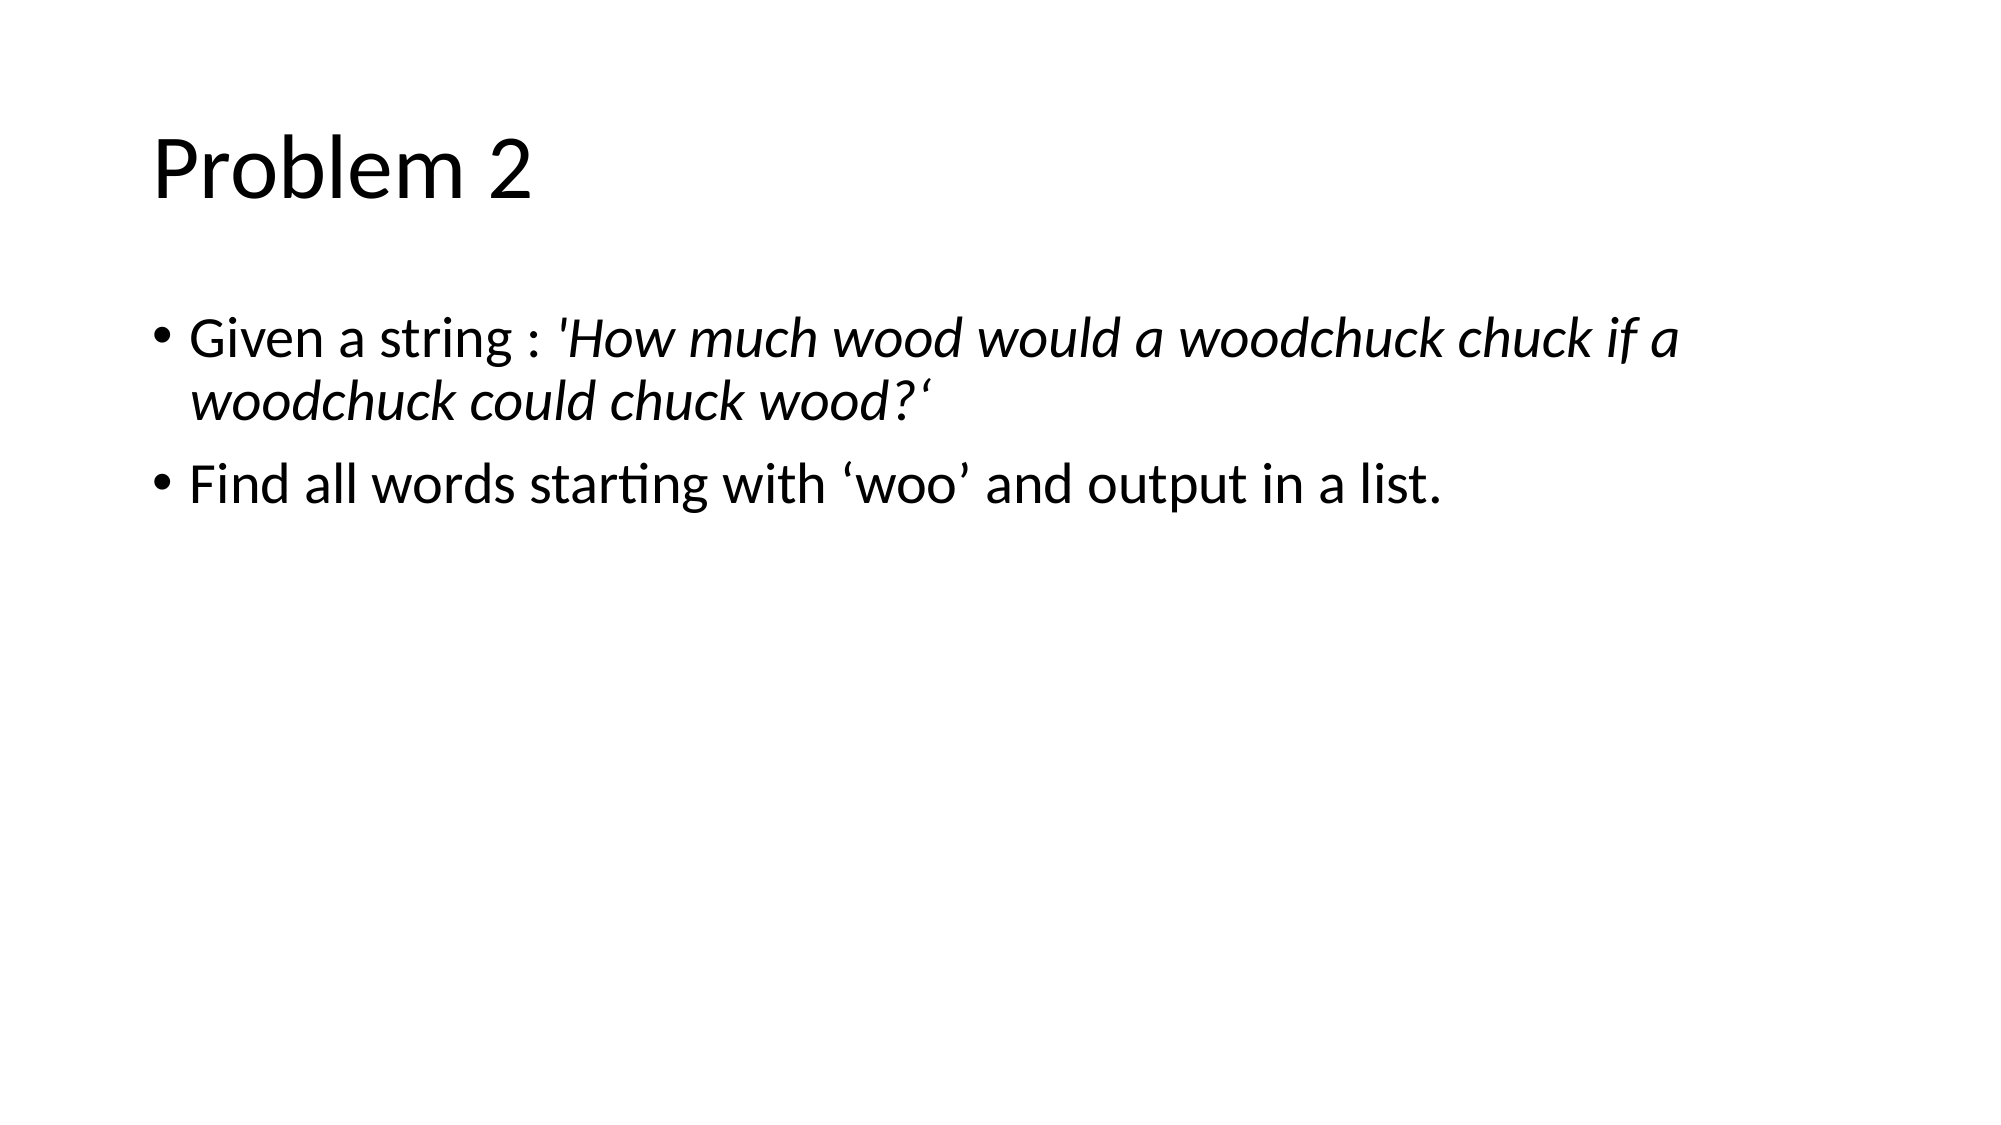

# Problem 2
Given a string : 'How much wood would a woodchuck chuck if a woodchuck could chuck wood?‘
Find all words starting with ‘woo’ and output in a list.